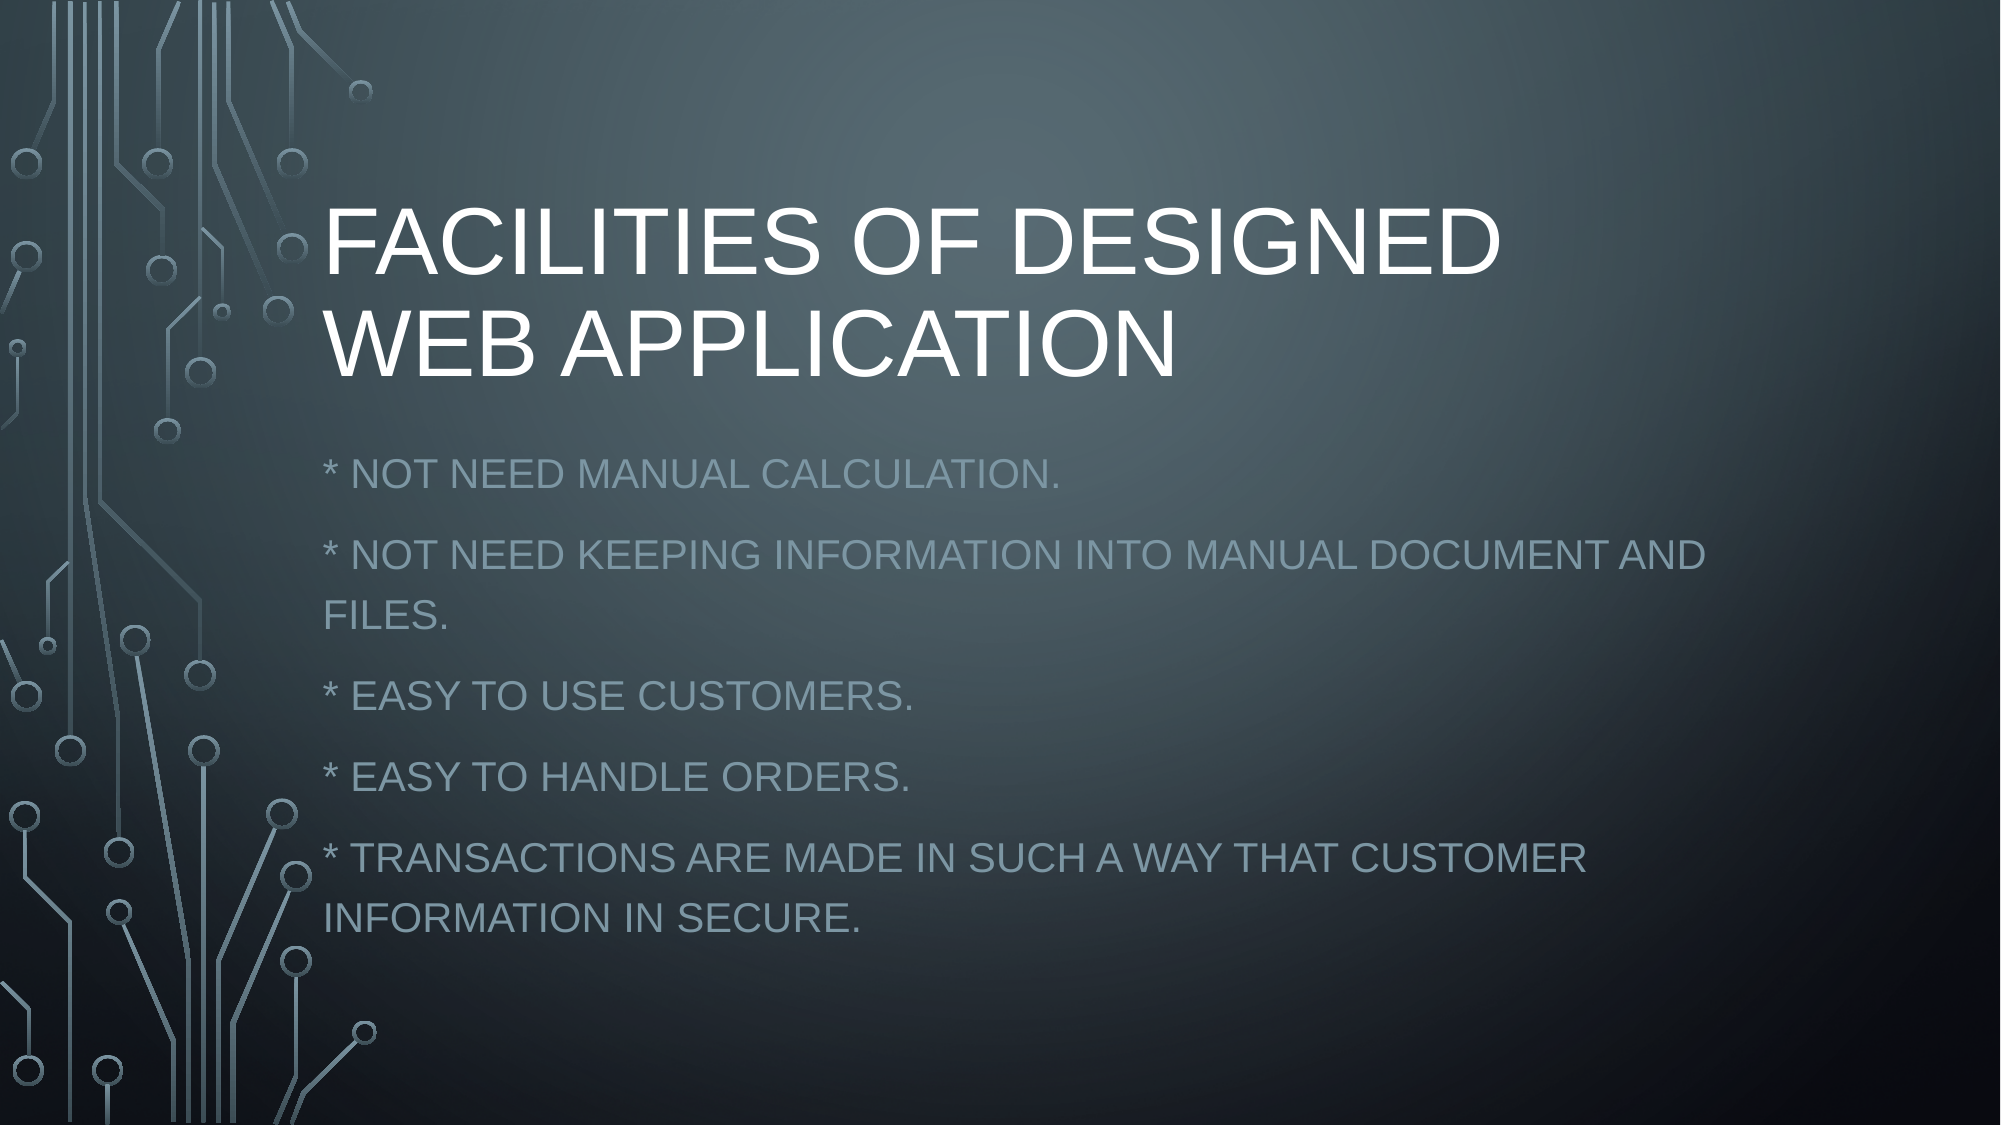

# FACILITIES OF DESIGNED WEB APPLICATION
* Not need manual calculation.
* Not need keeping information into manual document and files.
* Easy to use customers.
* Easy to handle orders.
* Transactions are made in such a way that customer information in secure.